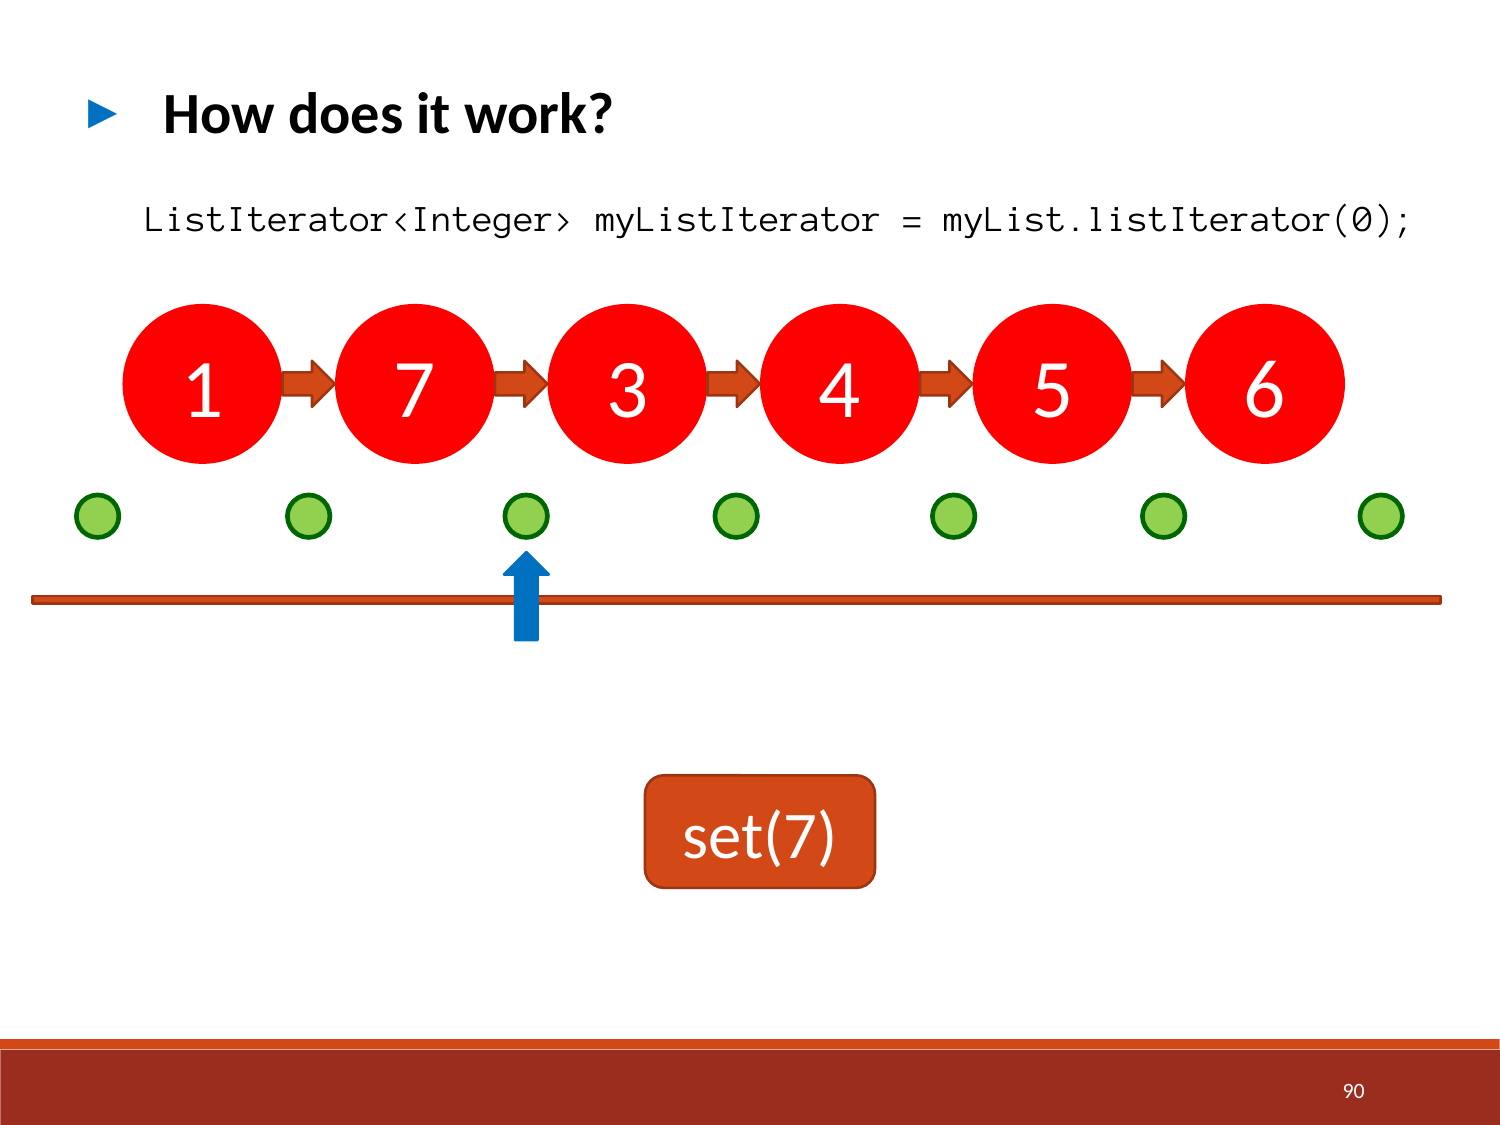

How does it work?
ListIterator<Integer> myListIterator = myList.listIterator(0);
1
7
3
4
5
6

set(7)
90